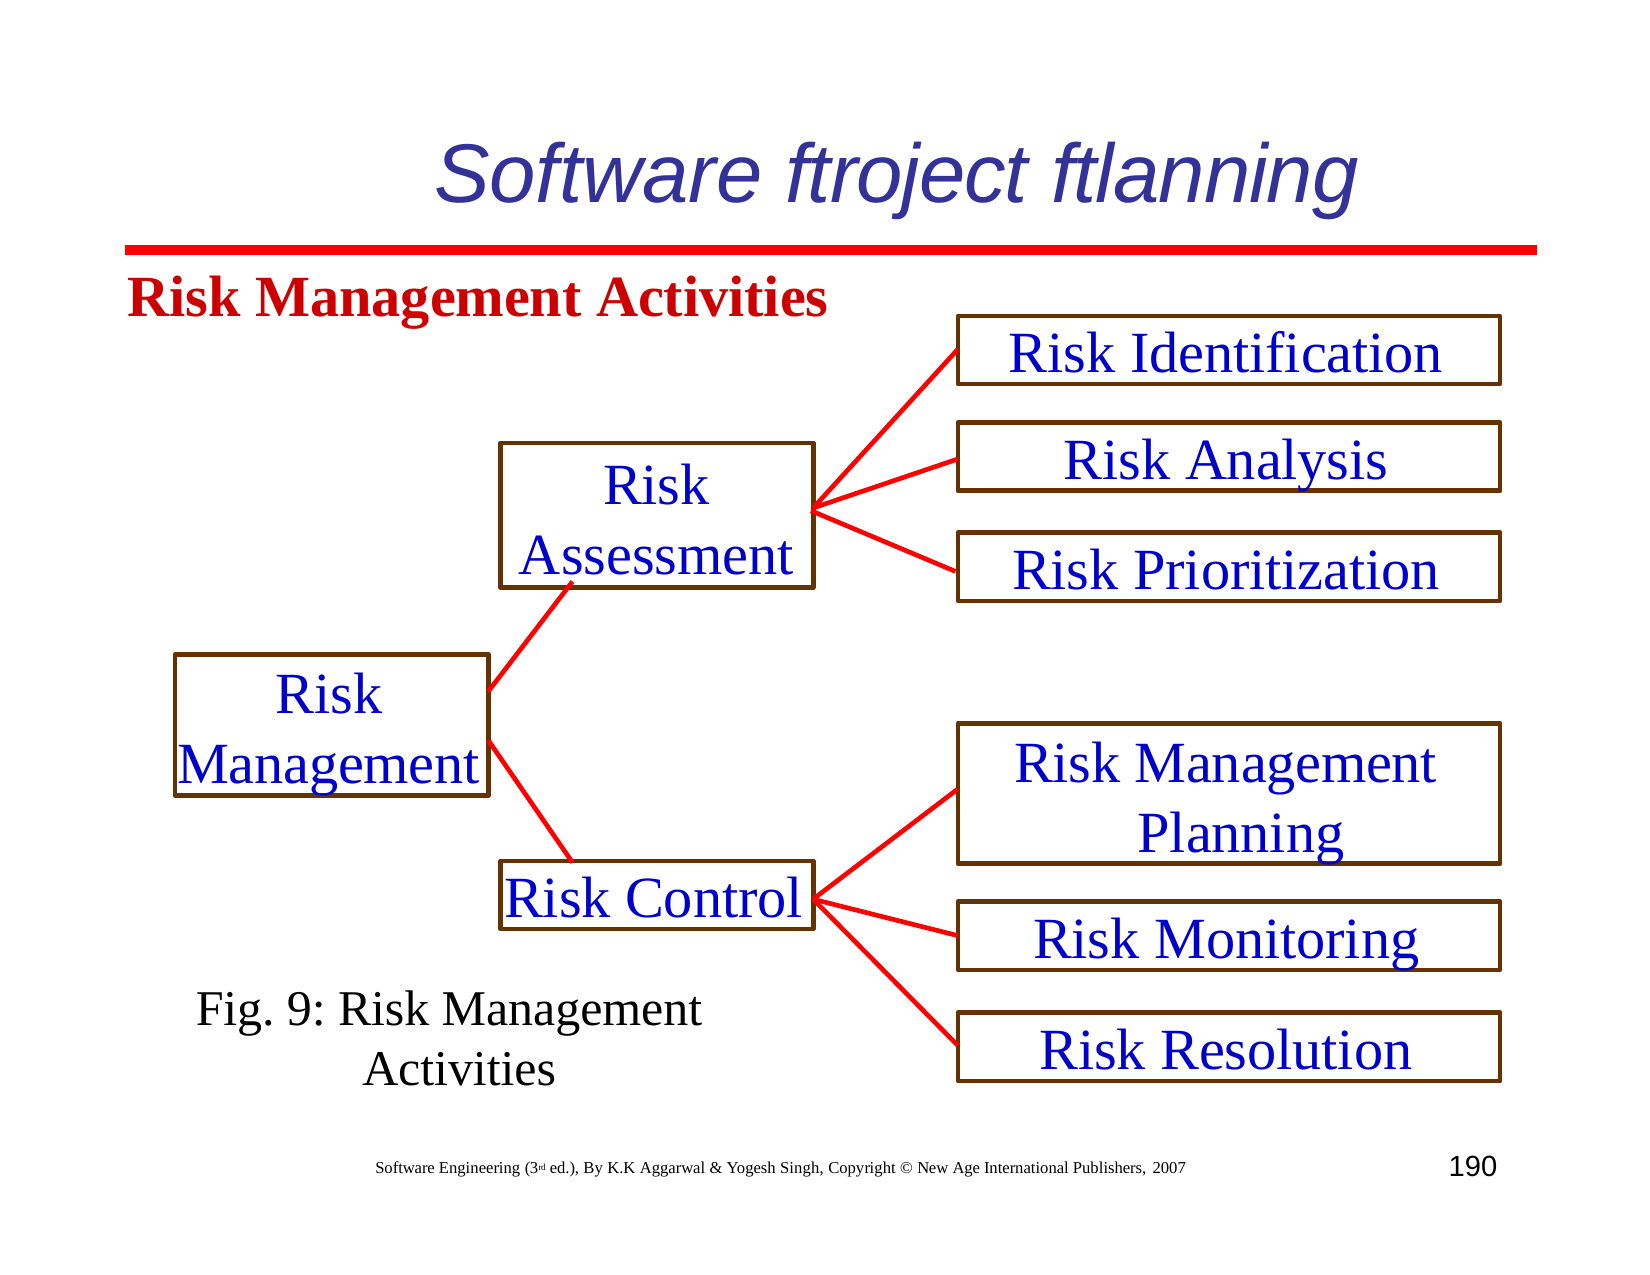

# Software ftroject ftlanning

Risk Management Activities

Risk  Assessment
Risk Identification

Risk Analysis

Risk Prioritization

Risk  Management
Risk Management  Planning

Risk Control

Risk Monitoring
Fig. 9: Risk Management  Activities
Risk Resolution
190
Software Engineering (3rd  ed.), By K.K Aggarwal & Yogesh Singh, Copyright © New Age International Publishers, 2007